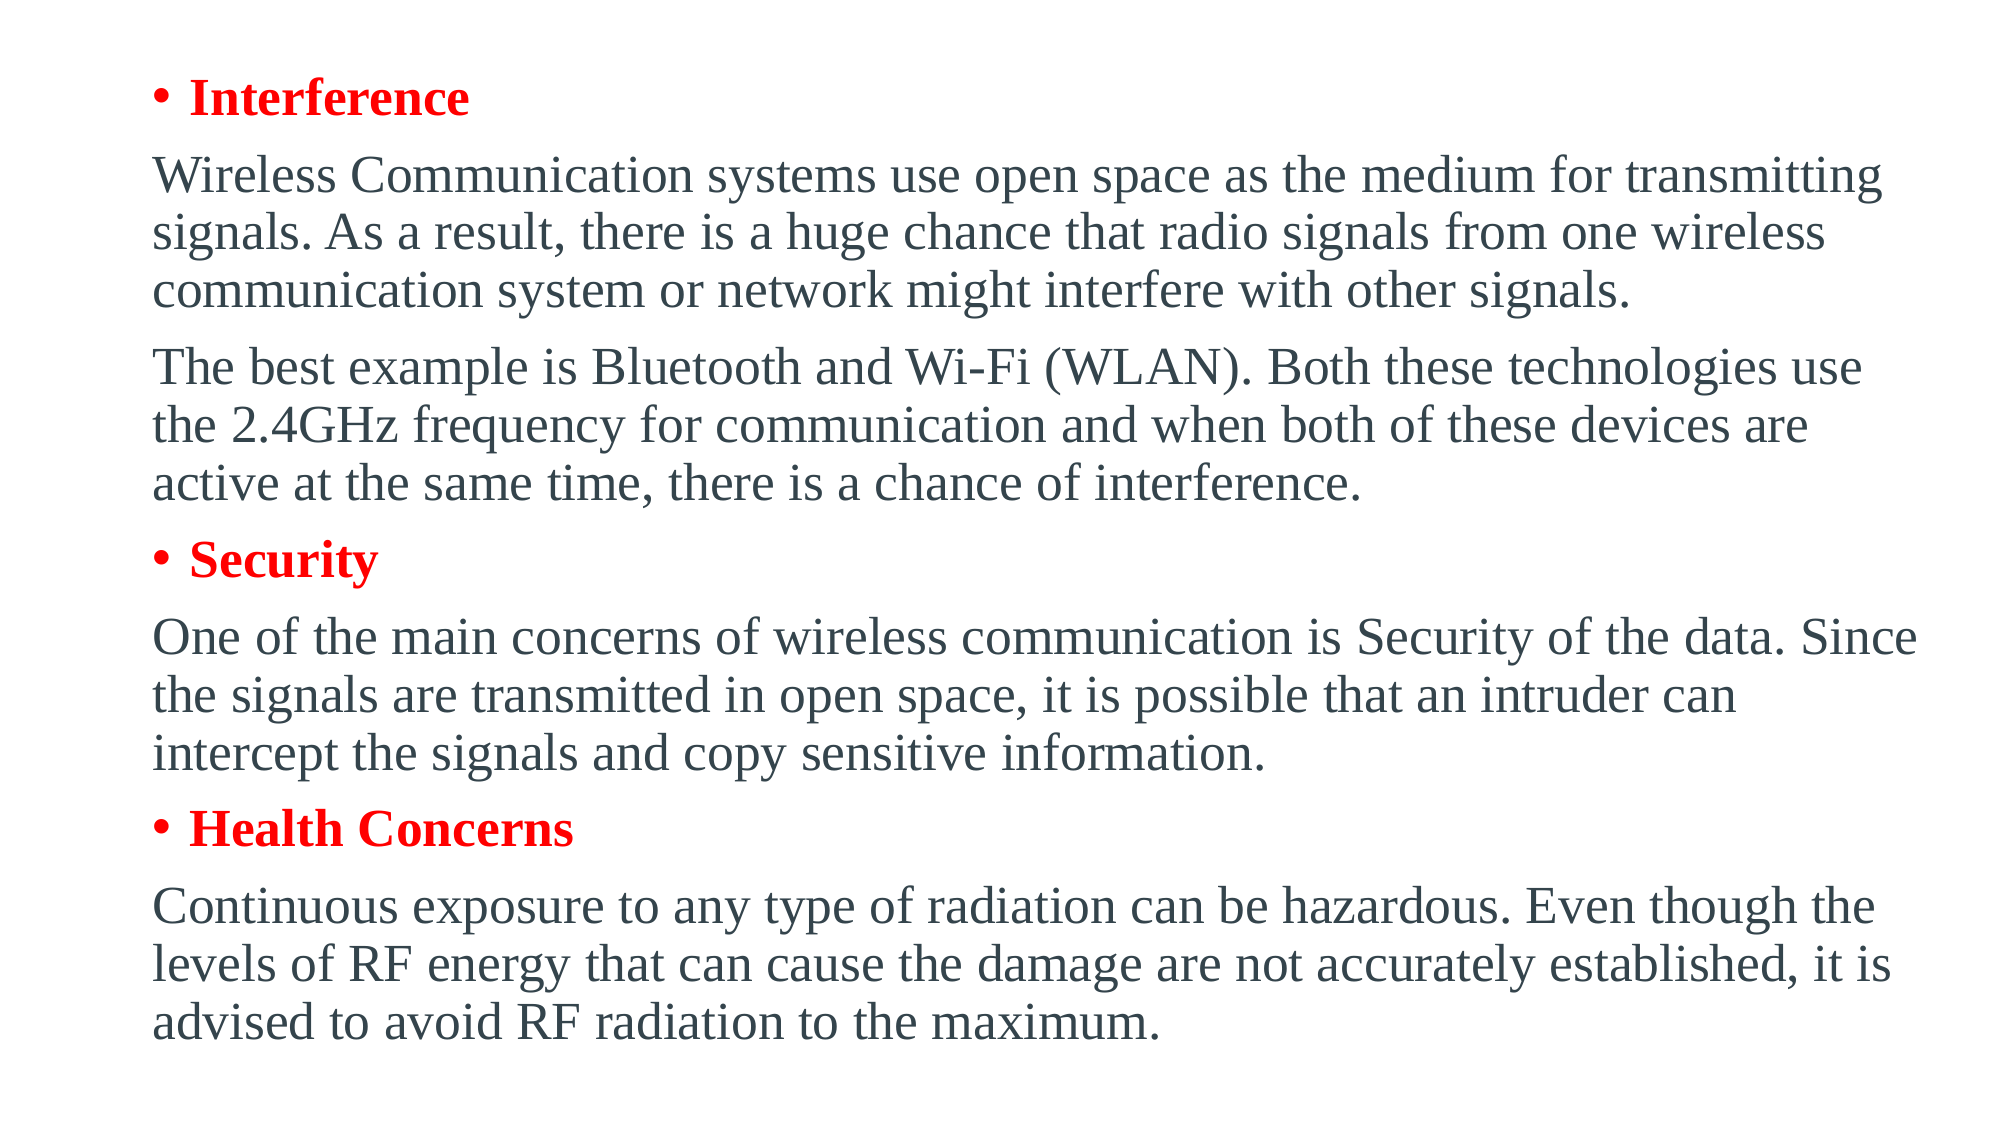

Interference
Wireless Communication systems use open space as the medium for transmitting signals. As a result, there is a huge chance that radio signals from one wireless communication system or network might interfere with other signals.
The best example is Bluetooth and Wi-Fi (WLAN). Both these technologies use the 2.4GHz frequency for communication and when both of these devices are active at the same time, there is a chance of interference.
Security
One of the main concerns of wireless communication is Security of the data. Since the signals are transmitted in open space, it is possible that an intruder can intercept the signals and copy sensitive information.
Health Concerns
Continuous exposure to any type of radiation can be hazardous. Even though the levels of RF energy that can cause the damage are not accurately established, it is advised to avoid RF radiation to the maximum.